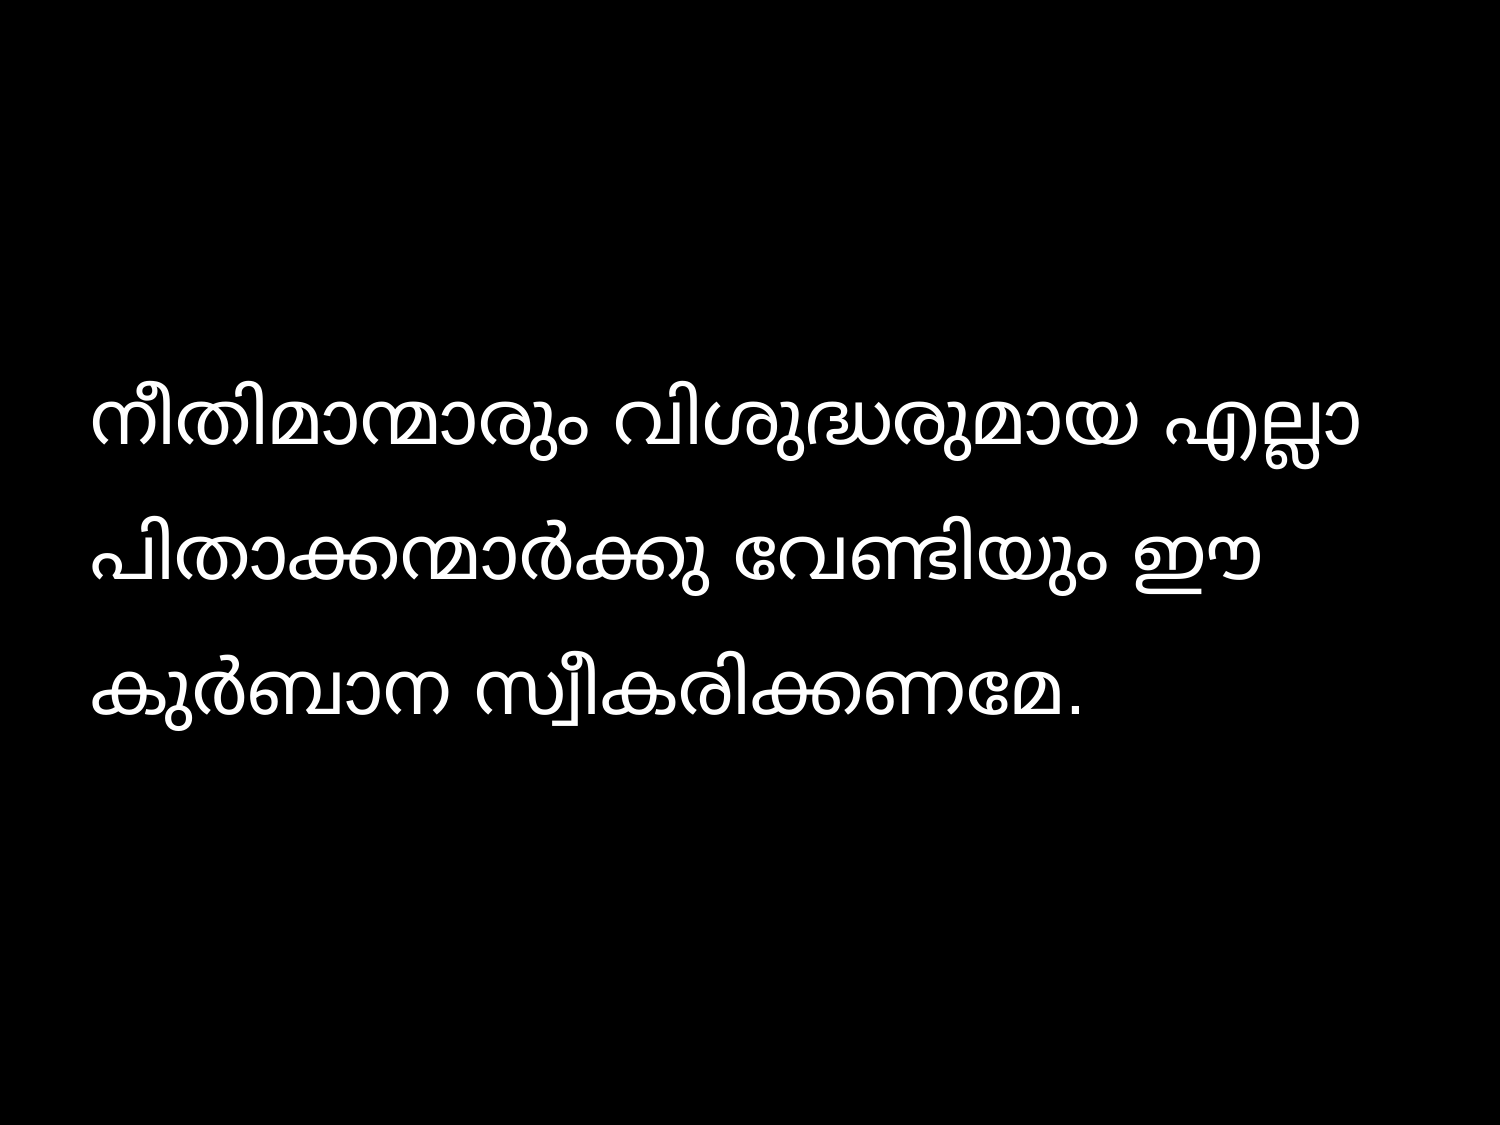

നീതിമാന്മാരും വിശുദ്ധരുമായ എല്ലാ പിതാക്കന്മാര്‍ക്കു വേണ്ടിയും ഈ കുര്‍ബാന സ്വീകരിക്കണമേ.